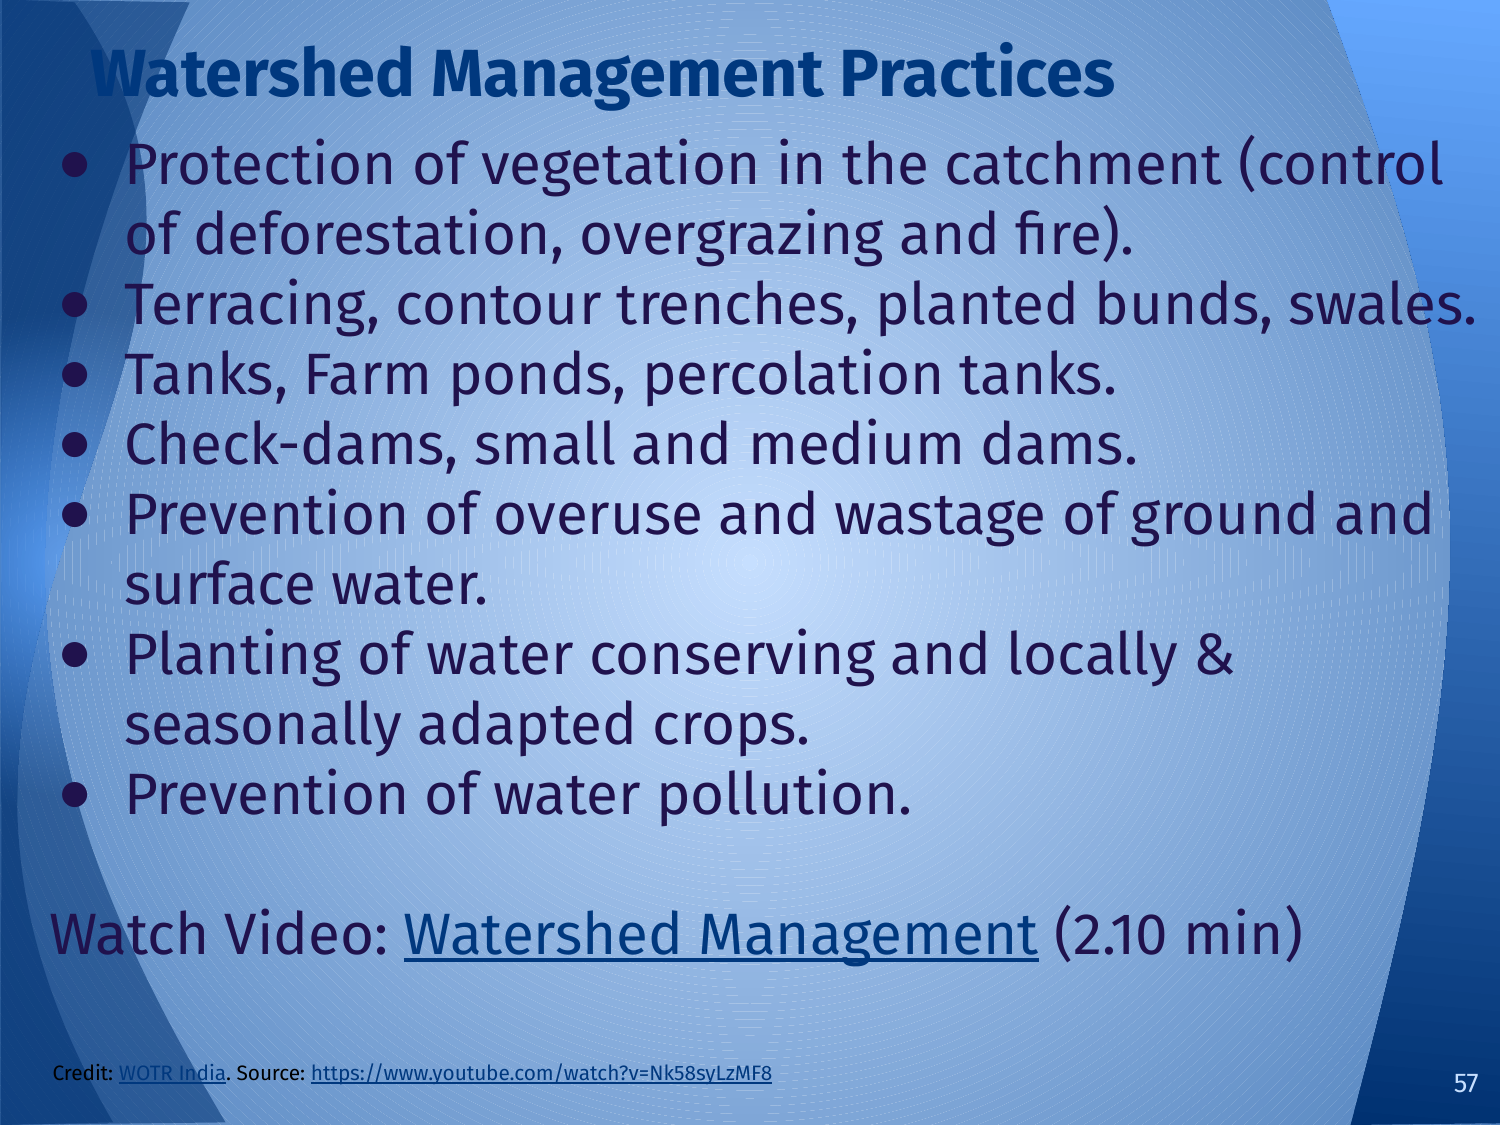

# Watershed Management Practices
Protection of vegetation in the catchment (control of deforestation, overgrazing and fire).
Terracing, contour trenches, planted bunds, swales.
Tanks, Farm ponds, percolation tanks.
Check-dams, small and medium dams.
Prevention of overuse and wastage of ground and surface water.
Planting of water conserving and locally & seasonally adapted crops.
Prevention of water pollution.

Watch Video: Watershed Management (2.10 min)

57
Credit: WOTR India. Source: https://www.youtube.com/watch?v=Nk58syLzMF8